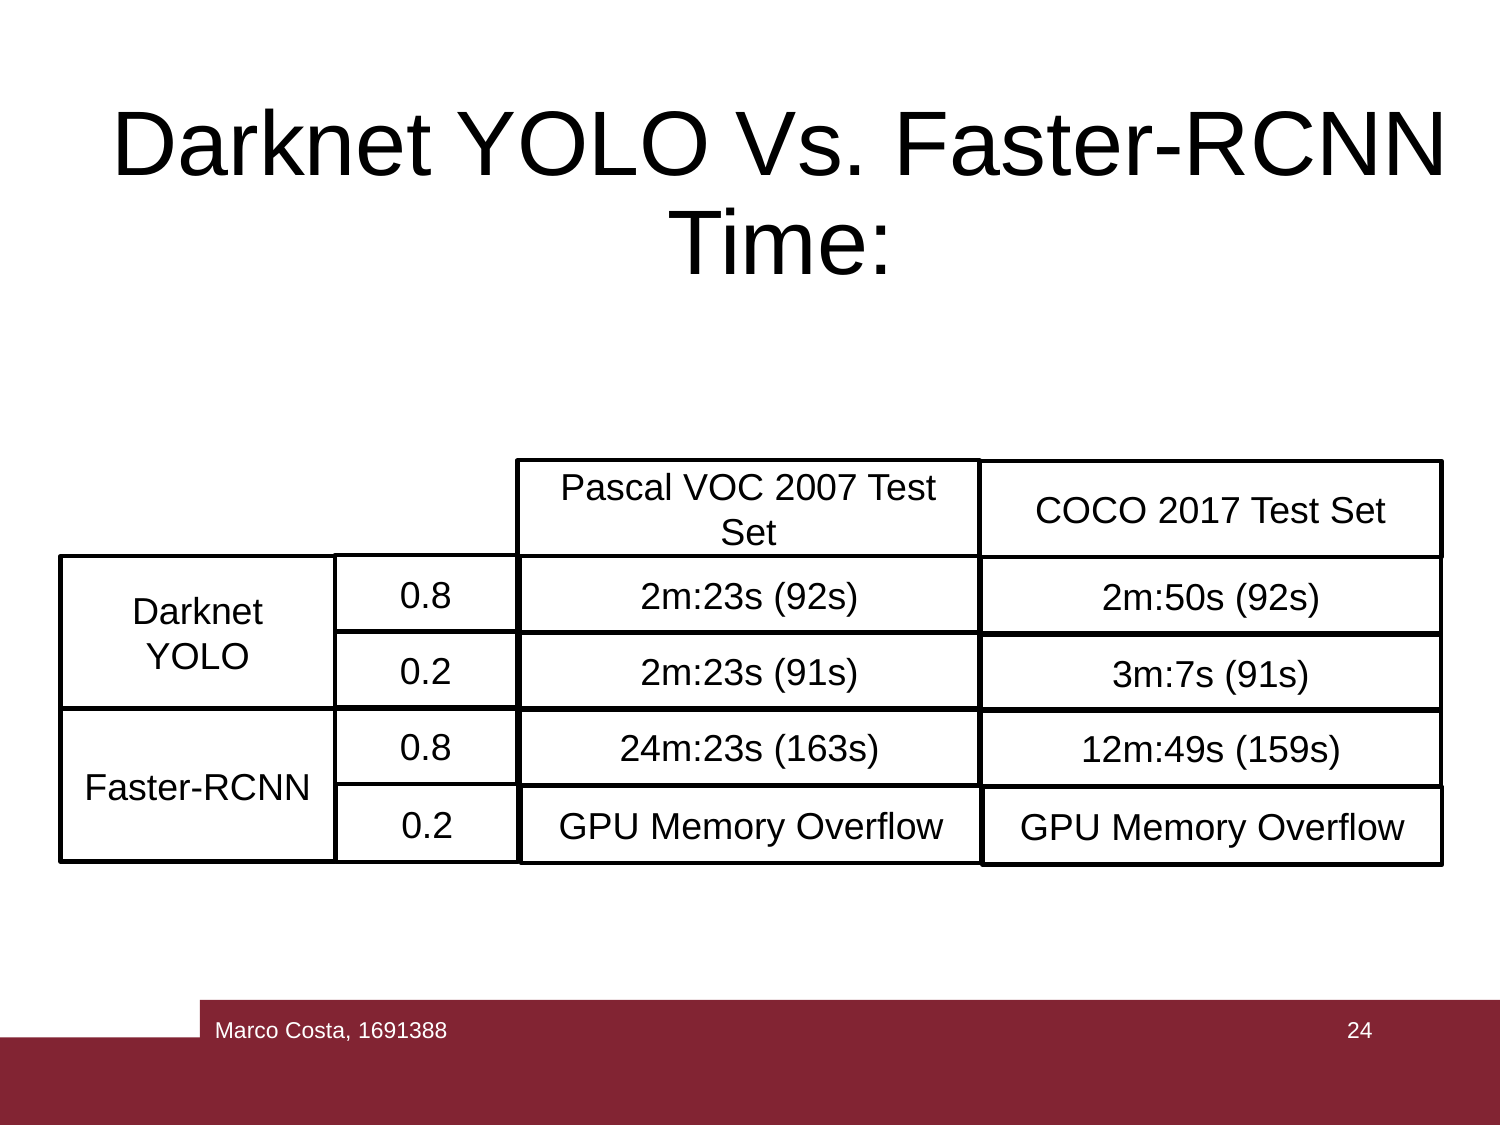

Darknet YOLO Vs. Faster-RCNN
Time:
Pascal VOC 2007 Test Set
COCO 2017 Test Set
0.8
Darknet YOLO
2m:23s (92s)
2m:50s (92s)
0.2
2m:23s (91s)
3m:7s (91s)
0.8
24m:23s (163s)
Faster-RCNN
12m:49s (159s)
0.2
GPU Memory Overflow
GPU Memory Overflow
Marco Costa, 1691388
24